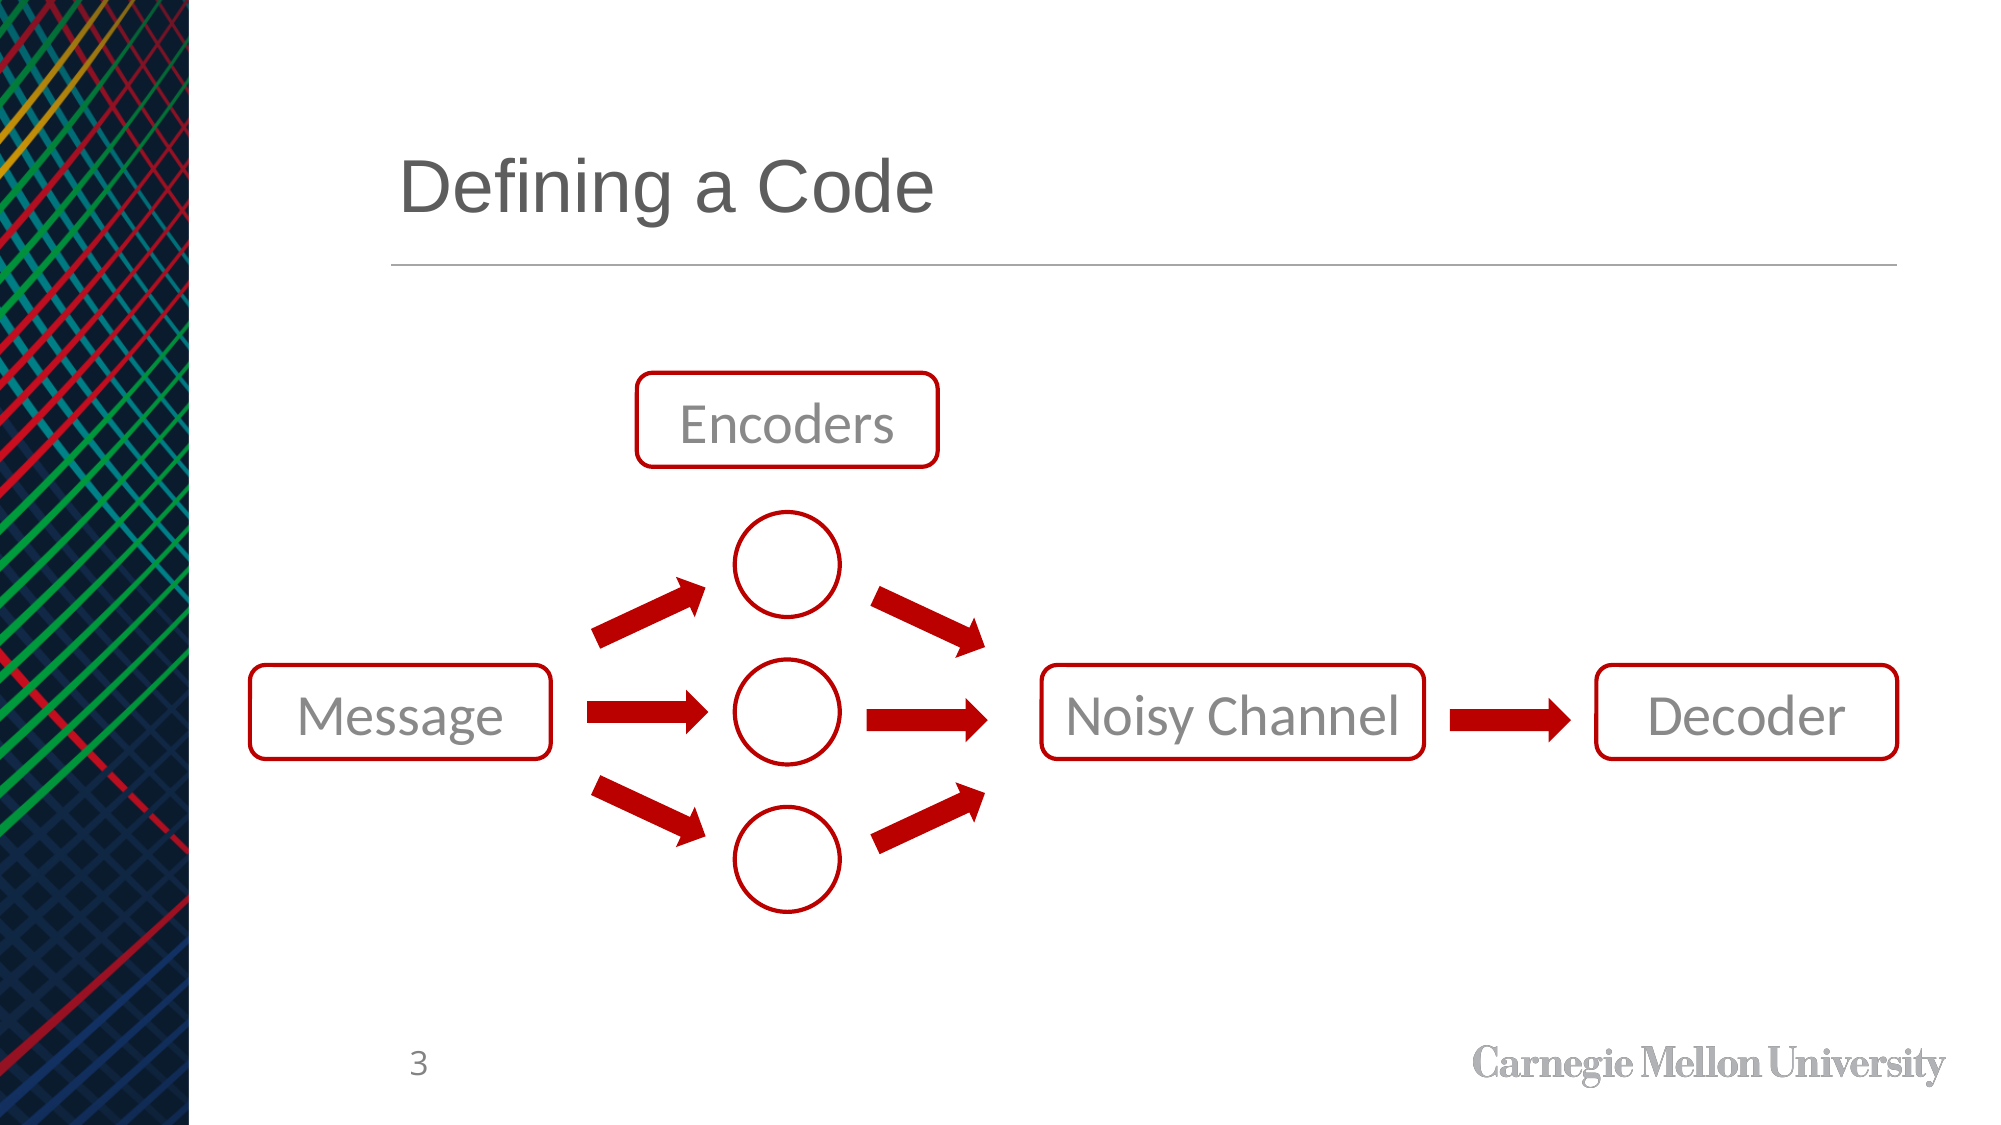

Defining a Code
Encoders

Message
Noisy Channel
Decoder

3